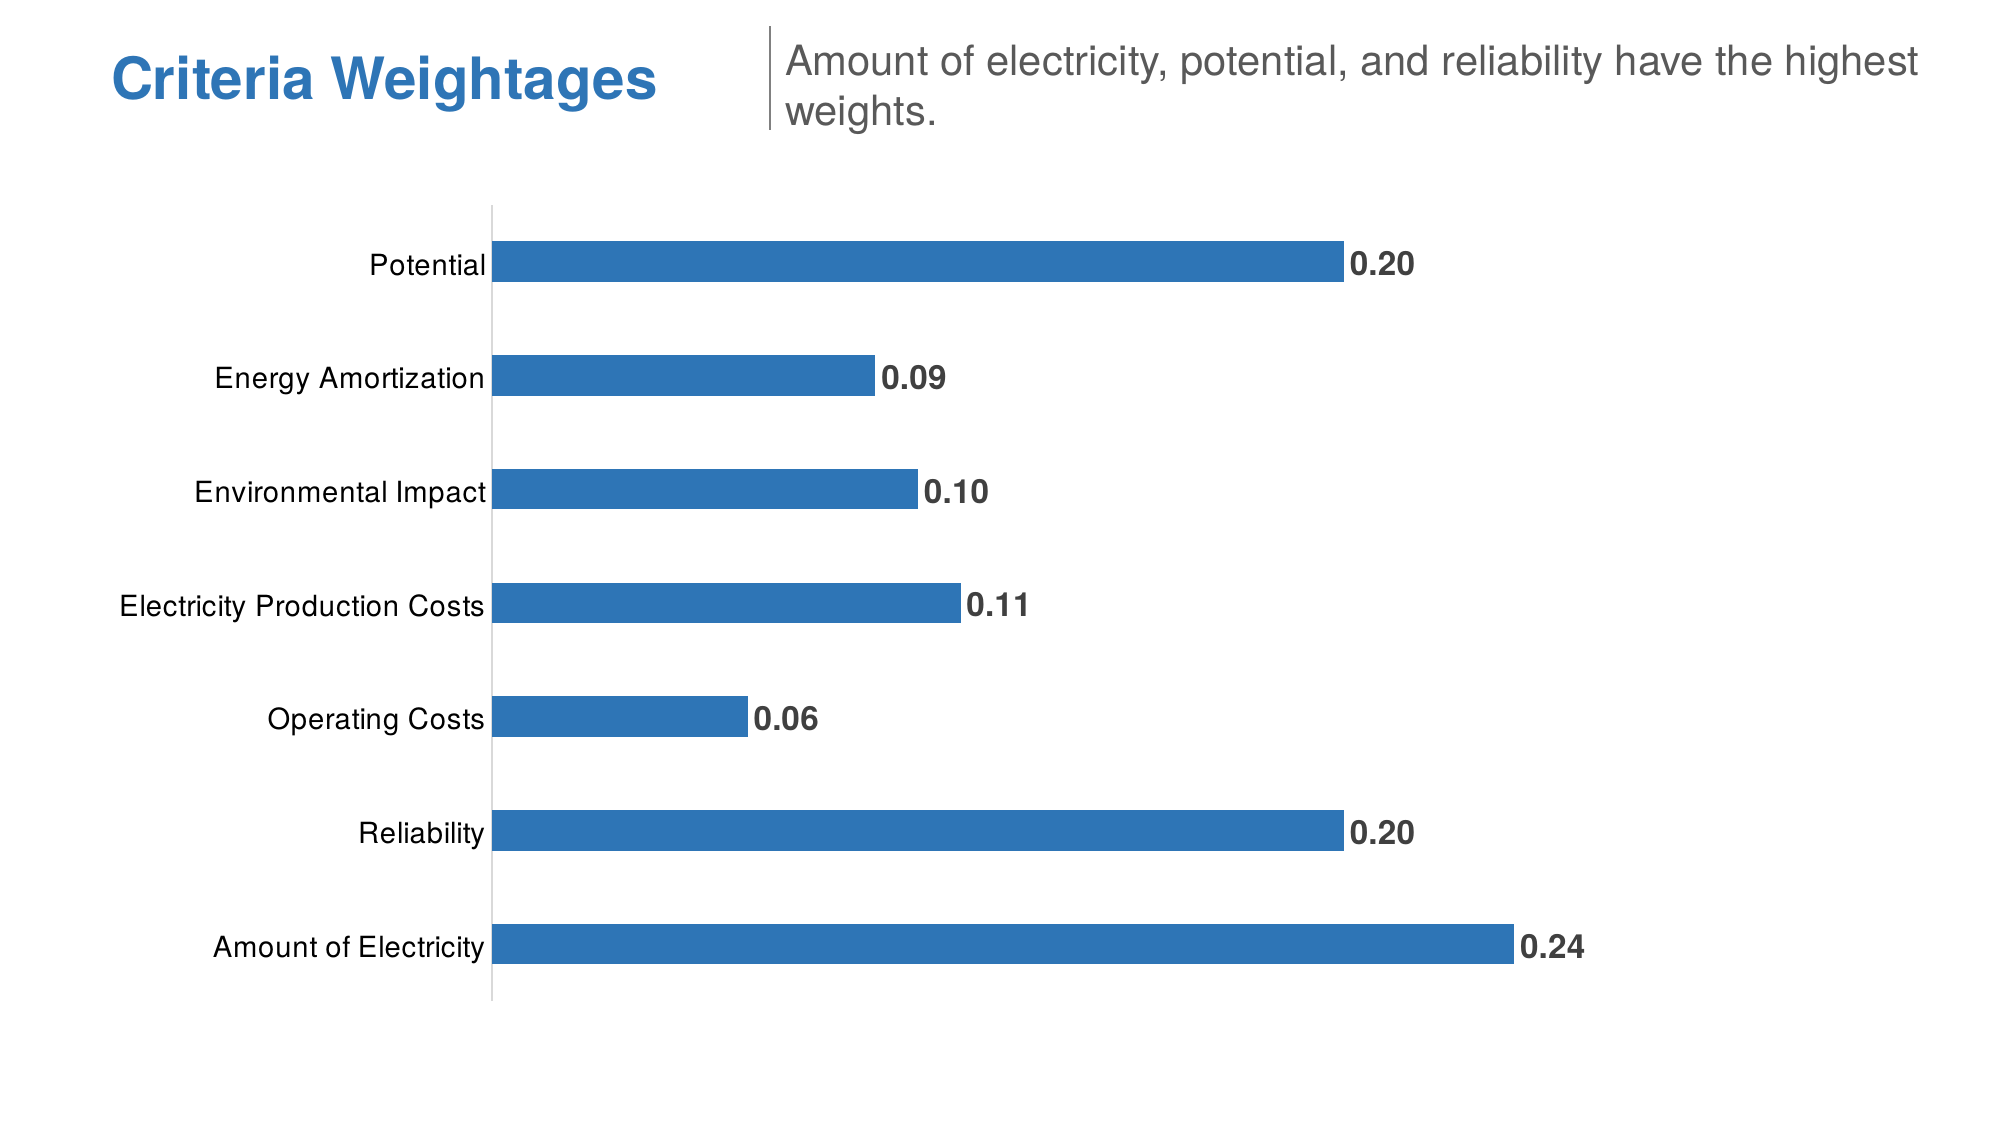

| Criteria Weightages |
| --- |
Amount of electricity, potential, and reliability have the highest weights.

### Chart

| Category |  |
|---|---|
| Amount of Electricity | 0.24 |
| Reliability | 0.2 |
| Operating Costs | 0.06 |
| Electricity Production Costs | 0.11 |
| Environmental Impact | 0.1 |
| Energy Amortization | 0.09 |
| Potential | 0.2 |